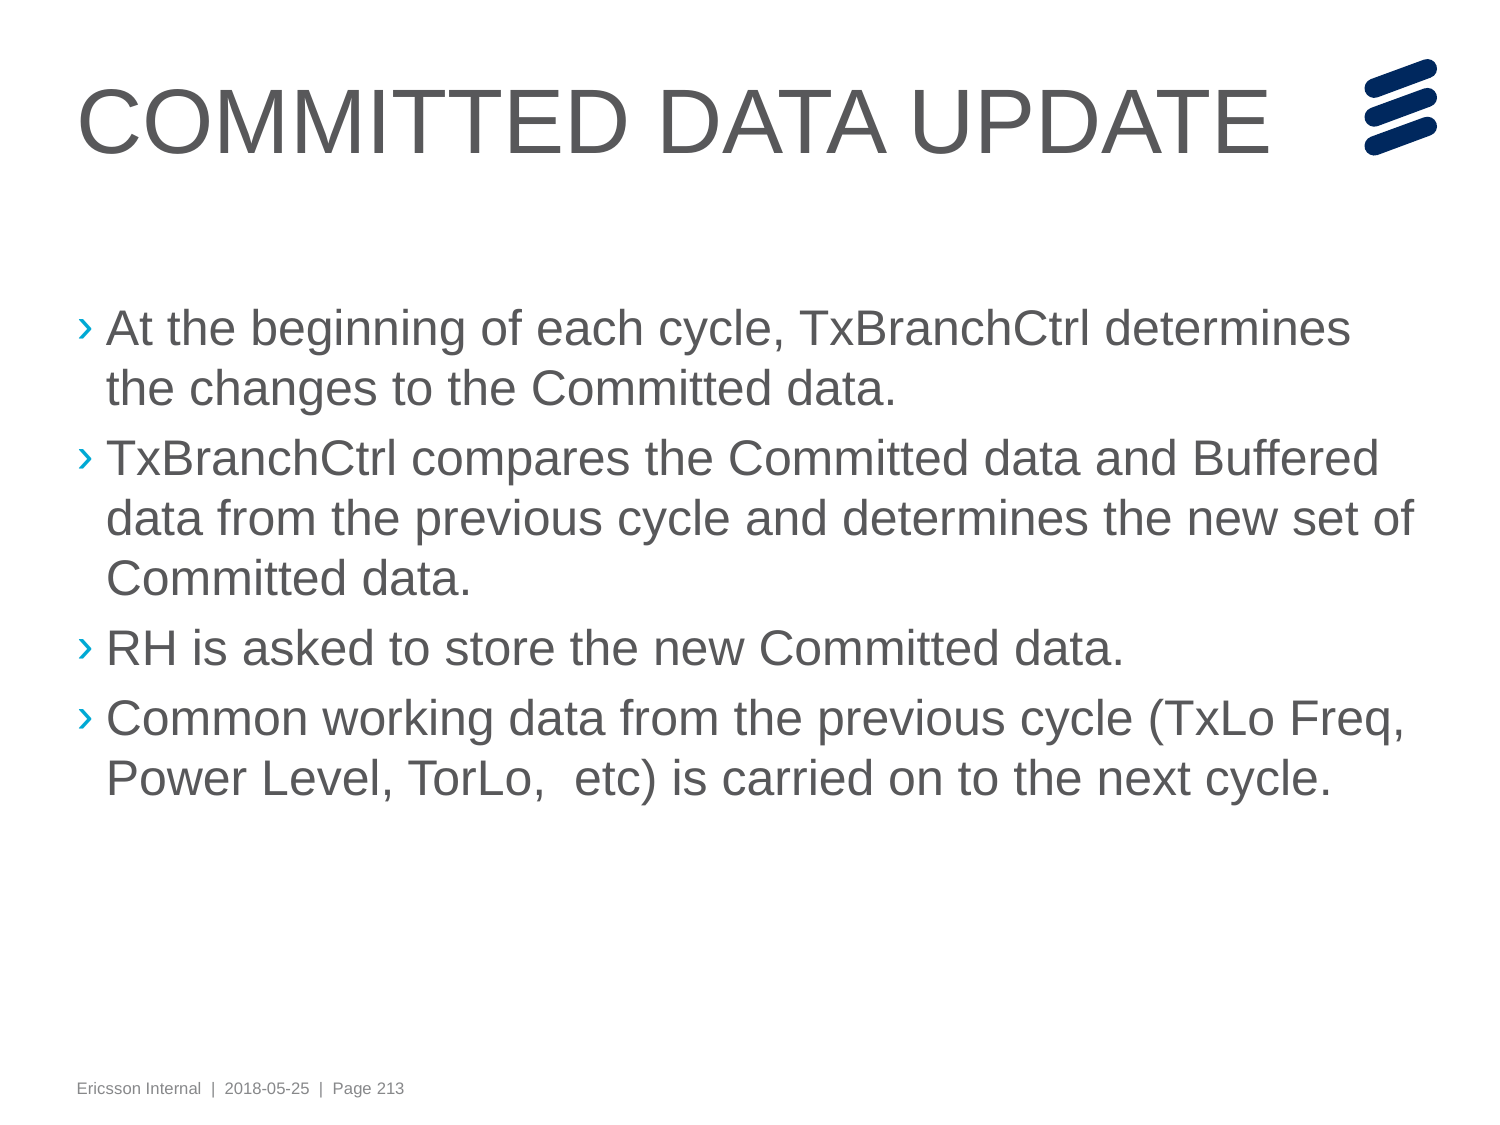

# COMMITTED DATA UPDATE
At the beginning of each cycle, TxBranchCtrl determines the changes to the Committed data.
TxBranchCtrl compares the Committed data and Buffered data from the previous cycle and determines the new set of Committed data.
RH is asked to store the new Committed data.
Common working data from the previous cycle (TxLo Freq, Power Level, TorLo,  etc) is carried on to the next cycle.